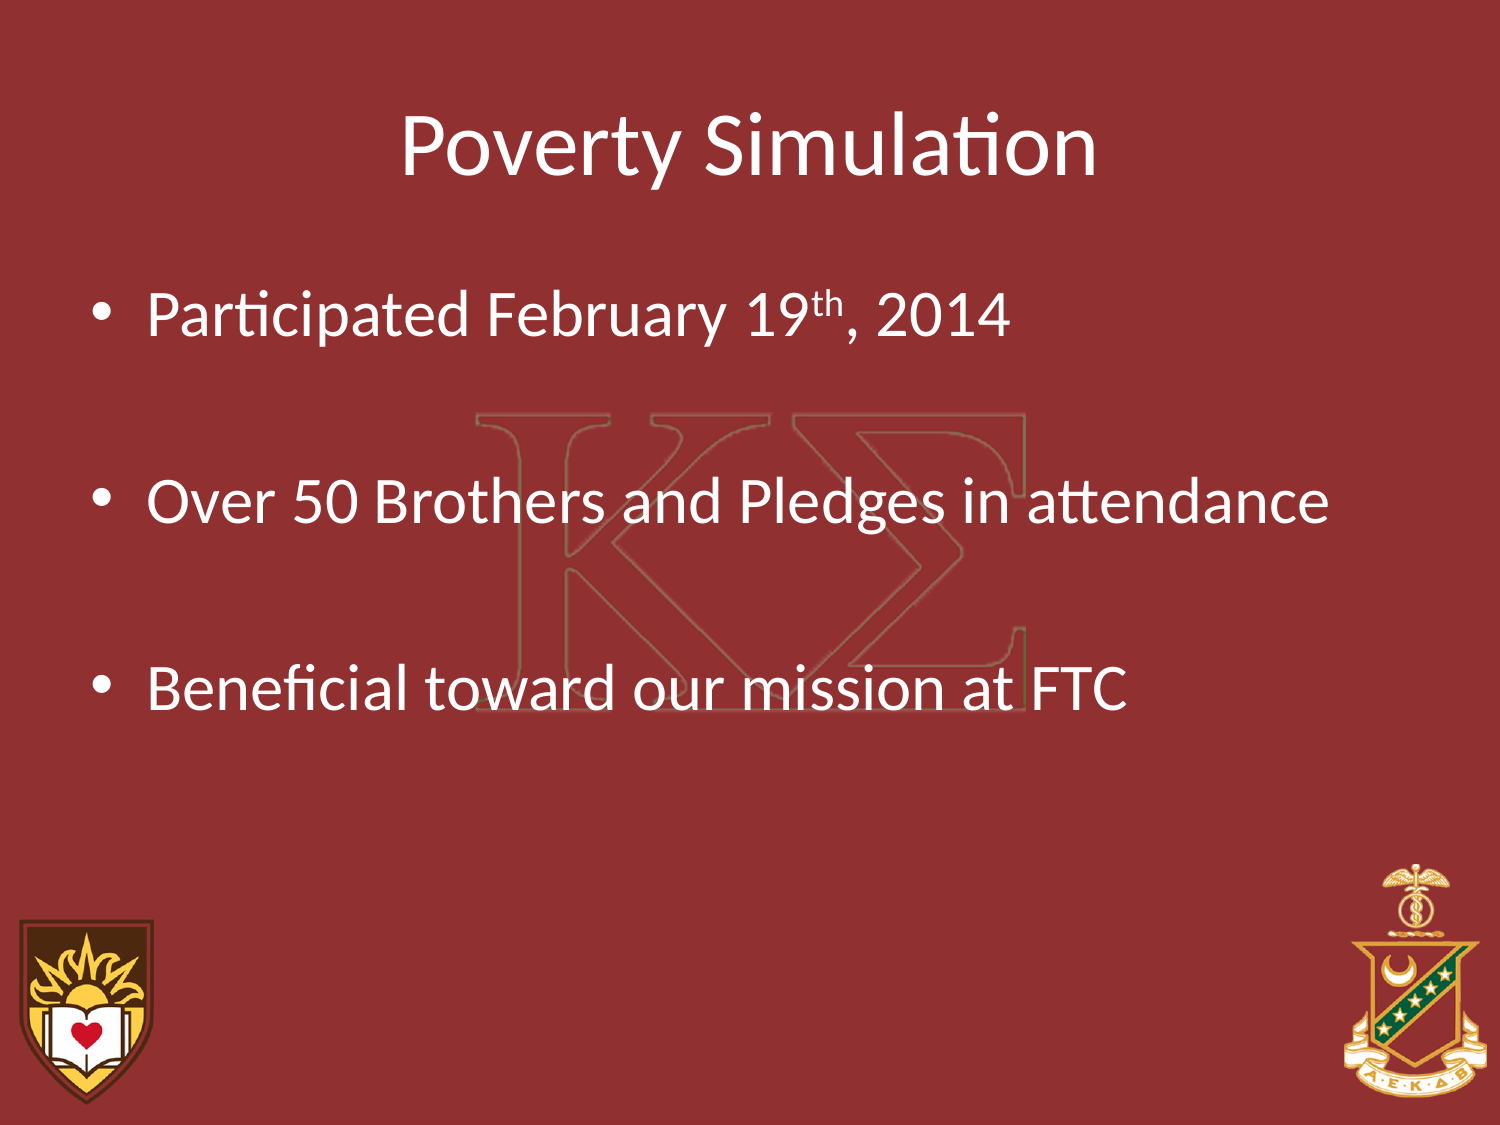

# Poverty Simulation
Participated February 19th, 2014

Over 50 Brothers and Pledges in attendance

Beneficial toward our mission at FTC